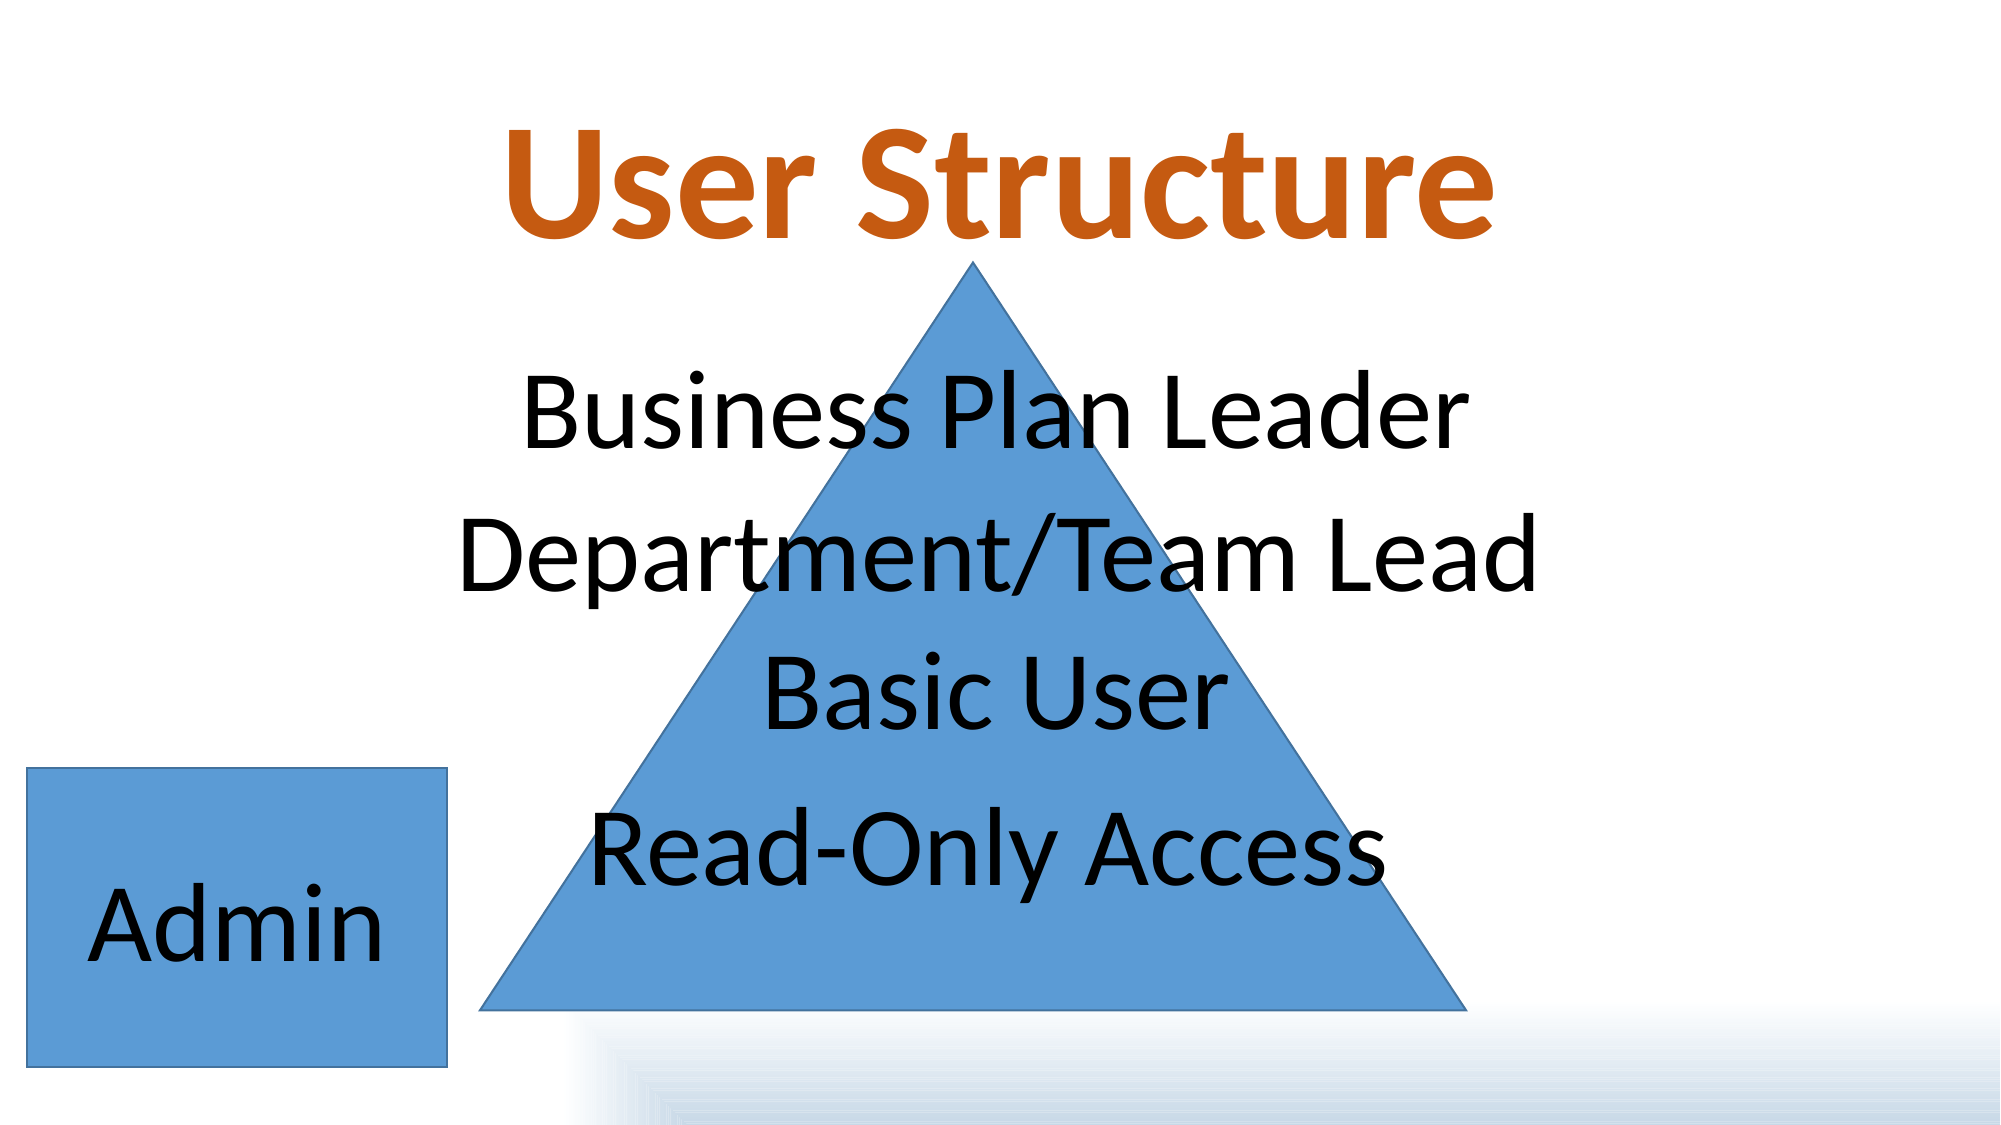

User Structure

Business Plan Leader
Department/Team Lead
Basic User
Read-Only Access

Admin